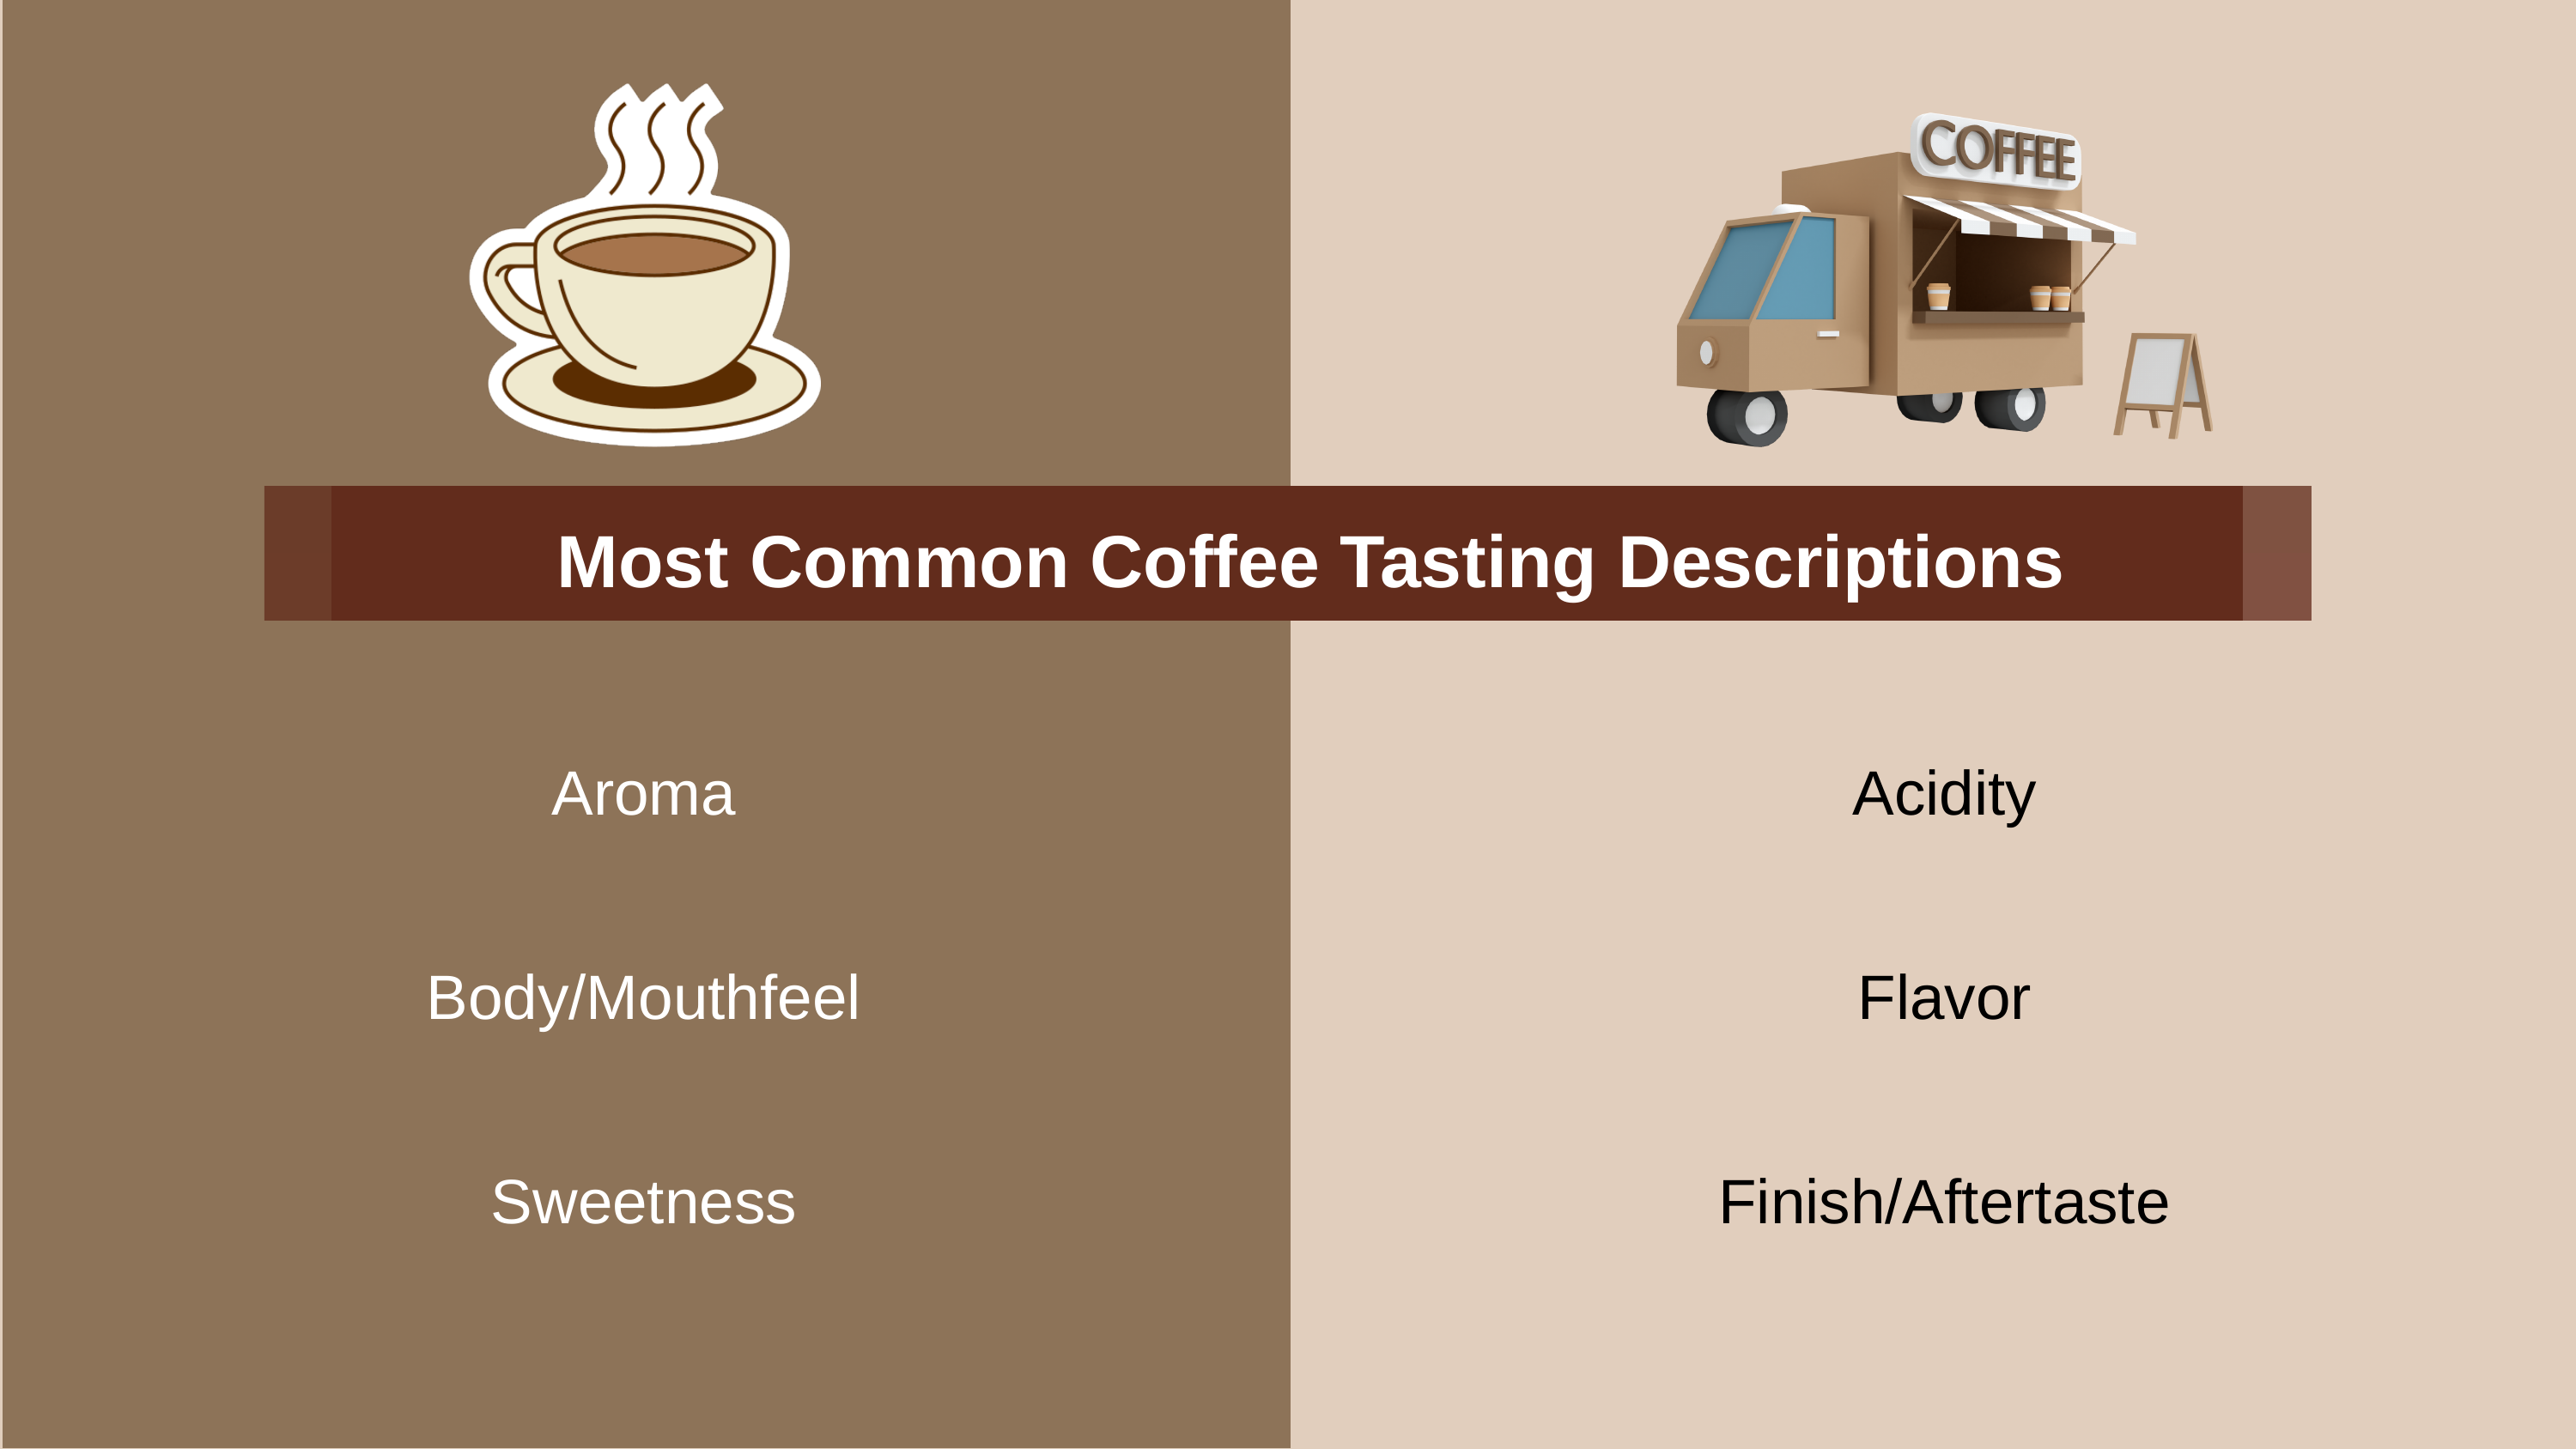

Most Common Coffee Tasting Descriptions
Aroma
Acidity
Body/Mouthfeel
Flavor
Sweetness
Finish/Aftertaste